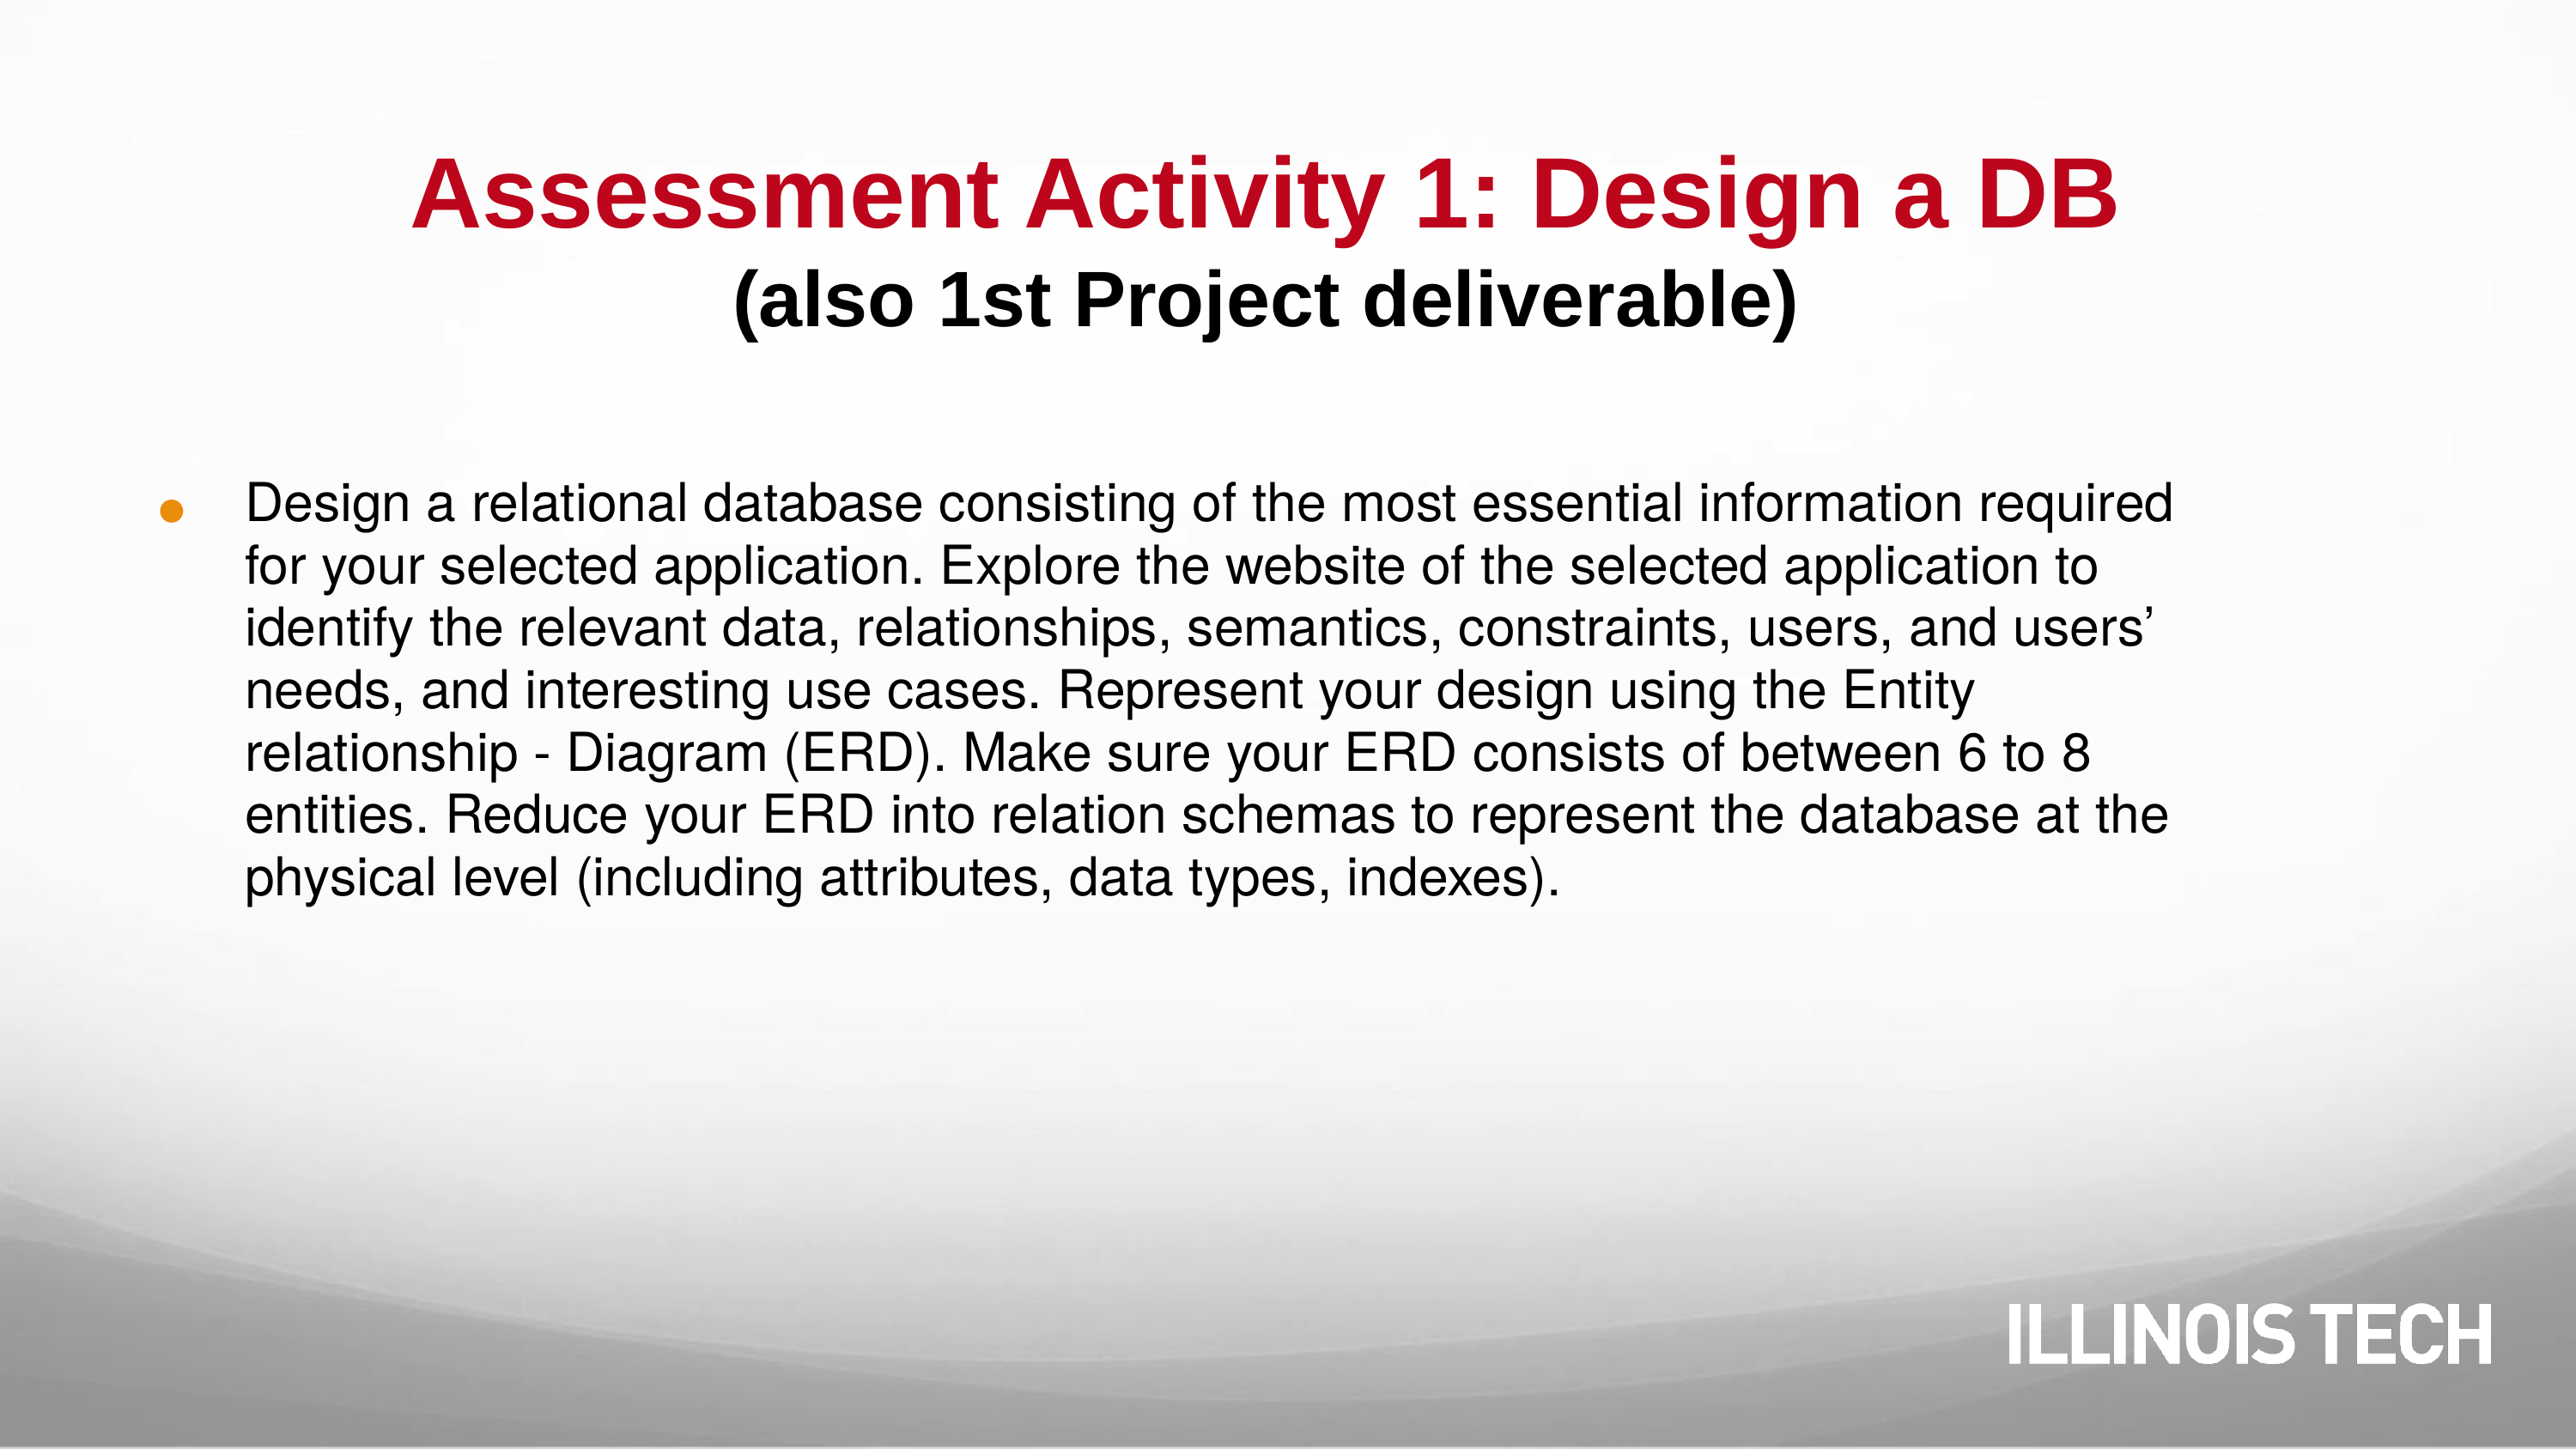

# Assessment Activity 1: Design a DB
(also 1st Project deliverable)

Design a relational database consisting of the most essential information required for your selected application. Explore the website of the selected application to identify the relevant data, relationships, semantics, constraints, users, and users’ needs, and interesting use cases. Represent your design using the Entity relationship - Diagram (ERD). Make sure your ERD consists of between 6 to 8 entities. Reduce your ERD into relation schemas to represent the database at the physical level (including attributes, data types, indexes).